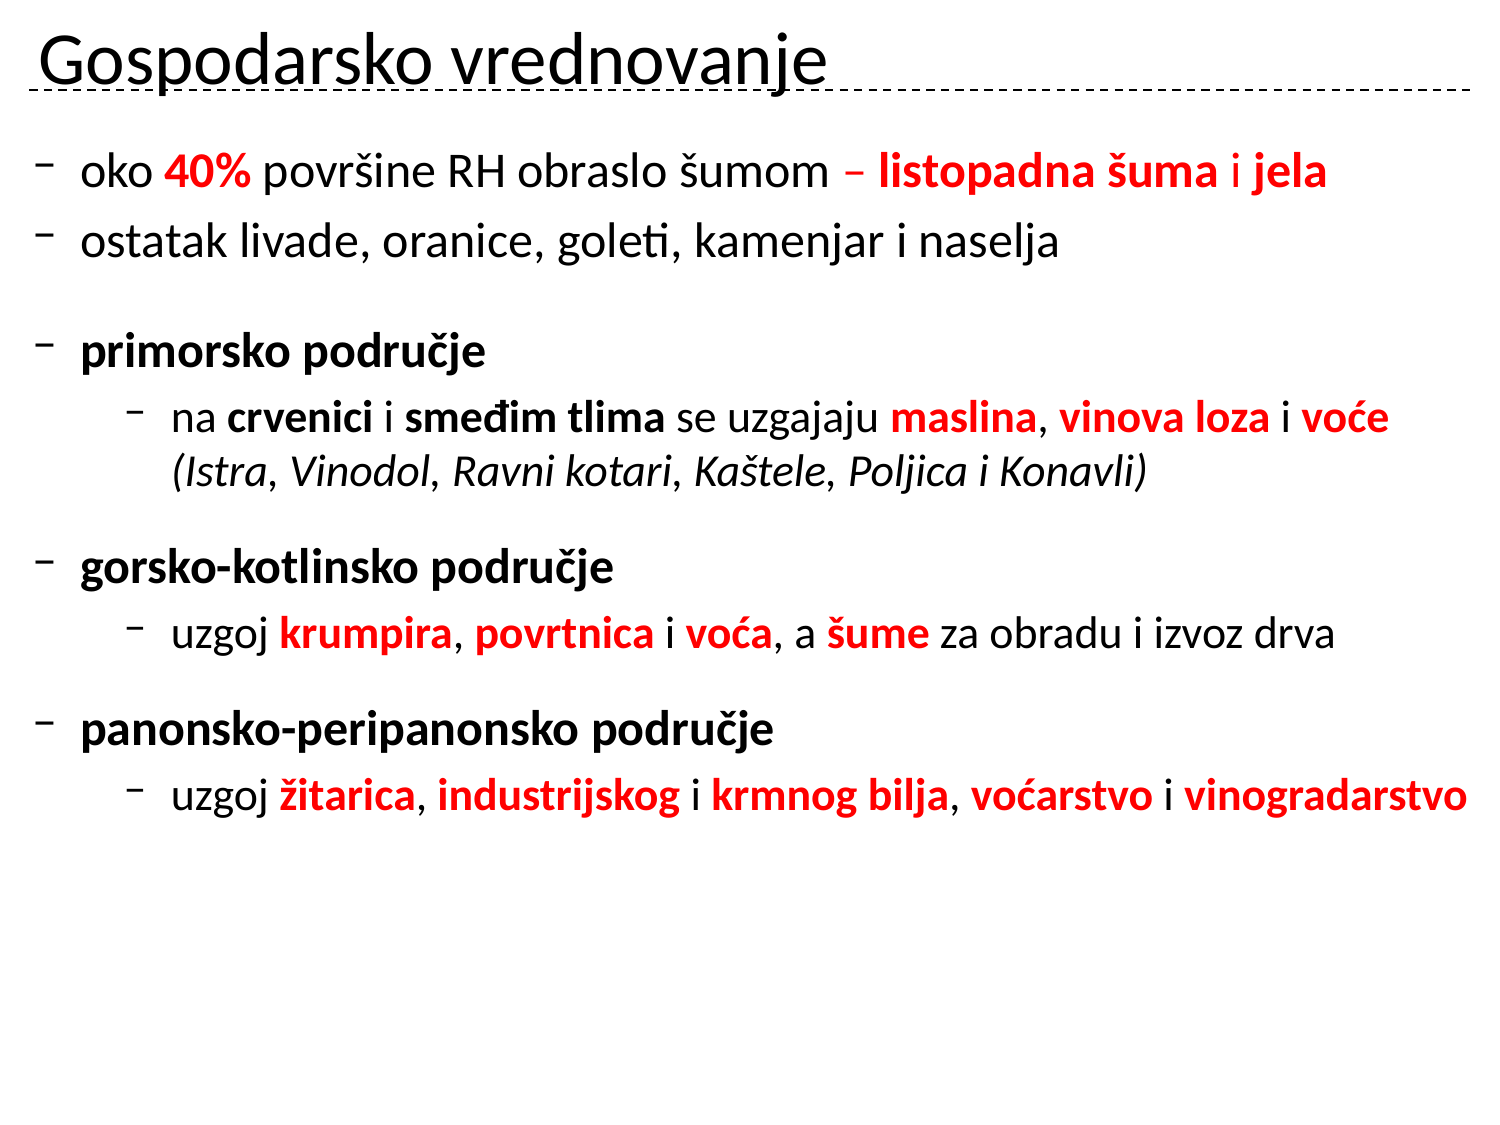

# Gospodarsko vrednovanje
oko 40% površine RH obraslo šumom – listopadna šuma i jela
ostatak livade, oranice, goleti, kamenjar i naselja
primorsko područje
na crvenici i smeđim tlima se uzgajaju maslina, vinova loza i voće (Istra, Vinodol, Ravni kotari, Kaštele, Poljica i Konavli)
gorsko-kotlinsko područje
uzgoj krumpira, povrtnica i voća, a šume za obradu i izvoz drva
panonsko-peripanonsko područje
uzgoj žitarica, industrijskog i krmnog bilja, voćarstvo i vinogradarstvo